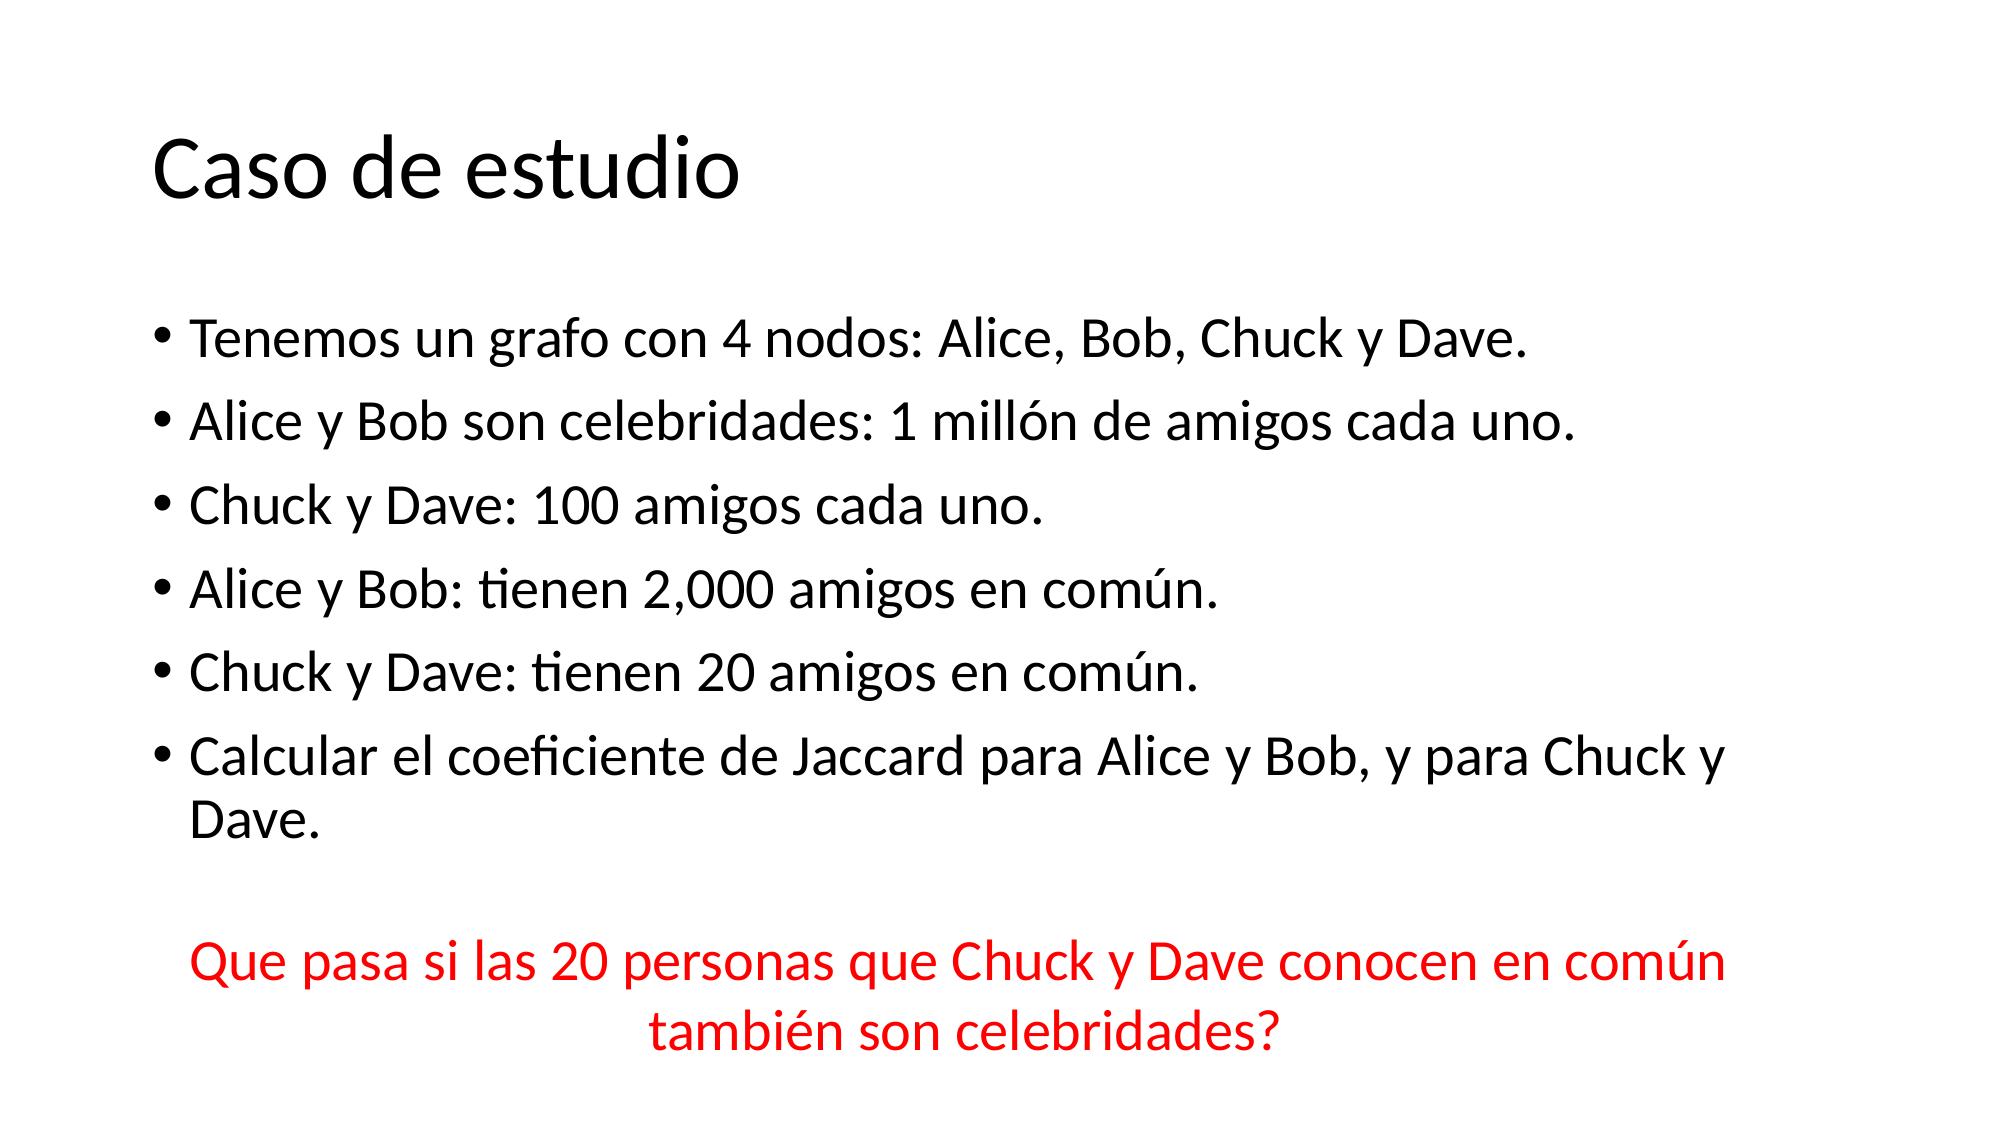

# Caso de estudio
Tenemos un grafo con 4 nodos: Alice, Bob, Chuck y Dave.
Alice y Bob son celebridades: 1 millón de amigos cada uno.
Chuck y Dave: 100 amigos cada uno.
Alice y Bob: tienen 2,000 amigos en común.
Chuck y Dave: tienen 20 amigos en común.
Calcular el coeficiente de Jaccard para Alice y Bob, y para Chuck y Dave.

Que pasa si las 20 personas que Chuck y Dave conocen en común
también son celebridades?